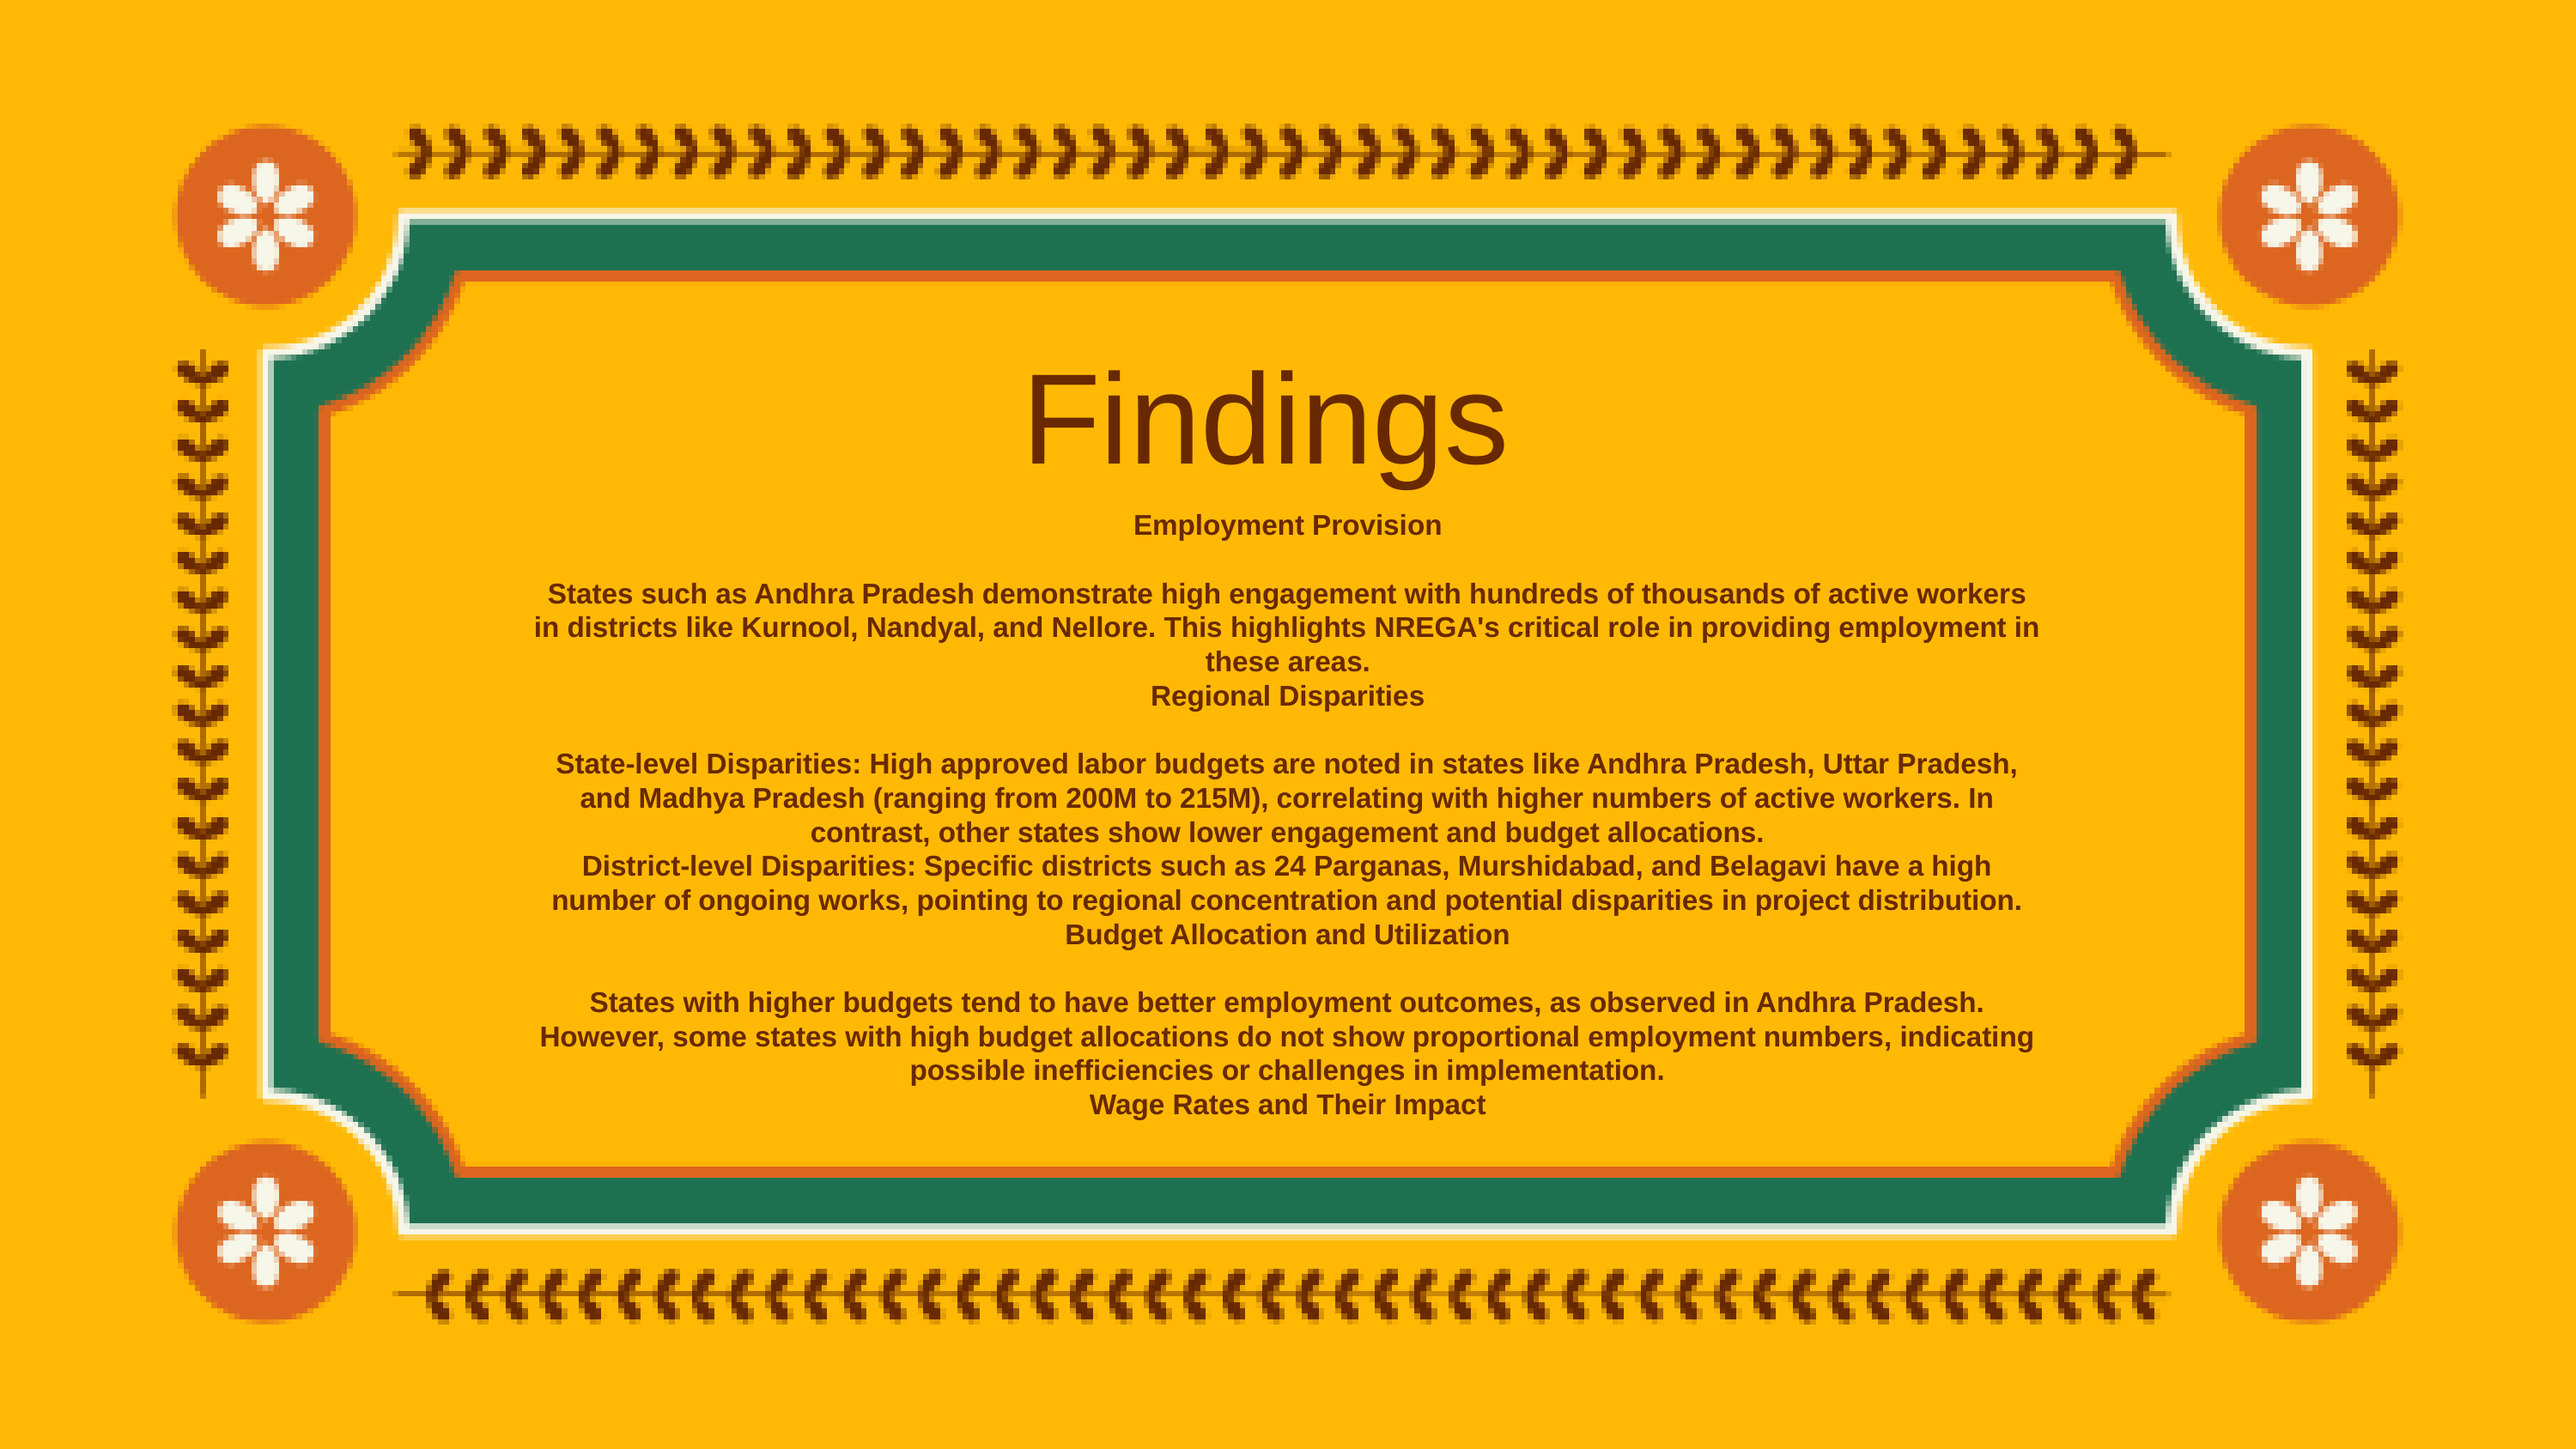

Findings
Employment Provision

States such as Andhra Pradesh demonstrate high engagement with hundreds of thousands of active workers in districts like Kurnool, Nandyal, and Nellore. This highlights NREGA's critical role in providing employment in these areas.
Regional Disparities

State-level Disparities: High approved labor budgets are noted in states like Andhra Pradesh, Uttar Pradesh, and Madhya Pradesh (ranging from 200M to 215M), correlating with higher numbers of active workers. In contrast, other states show lower engagement and budget allocations.
District-level Disparities: Specific districts such as 24 Parganas, Murshidabad, and Belagavi have a high number of ongoing works, pointing to regional concentration and potential disparities in project distribution.
Budget Allocation and Utilization

States with higher budgets tend to have better employment outcomes, as observed in Andhra Pradesh. However, some states with high budget allocations do not show proportional employment numbers, indicating possible inefficiencies or challenges in implementation.
Wage Rates and Their Impact